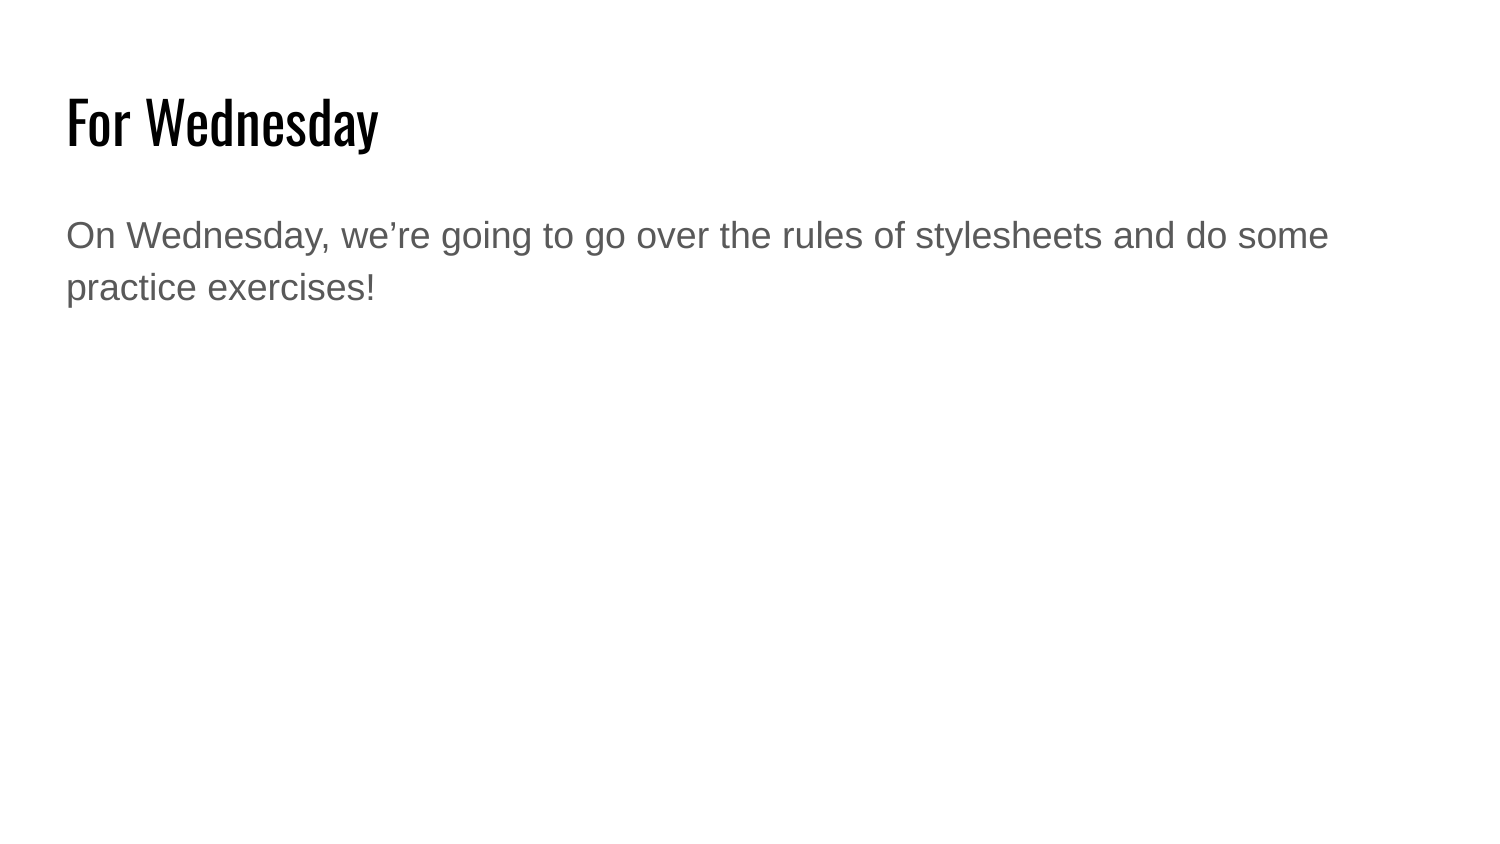

# For Wednesday
On Wednesday, we’re going to go over the rules of stylesheets and do some practice exercises!